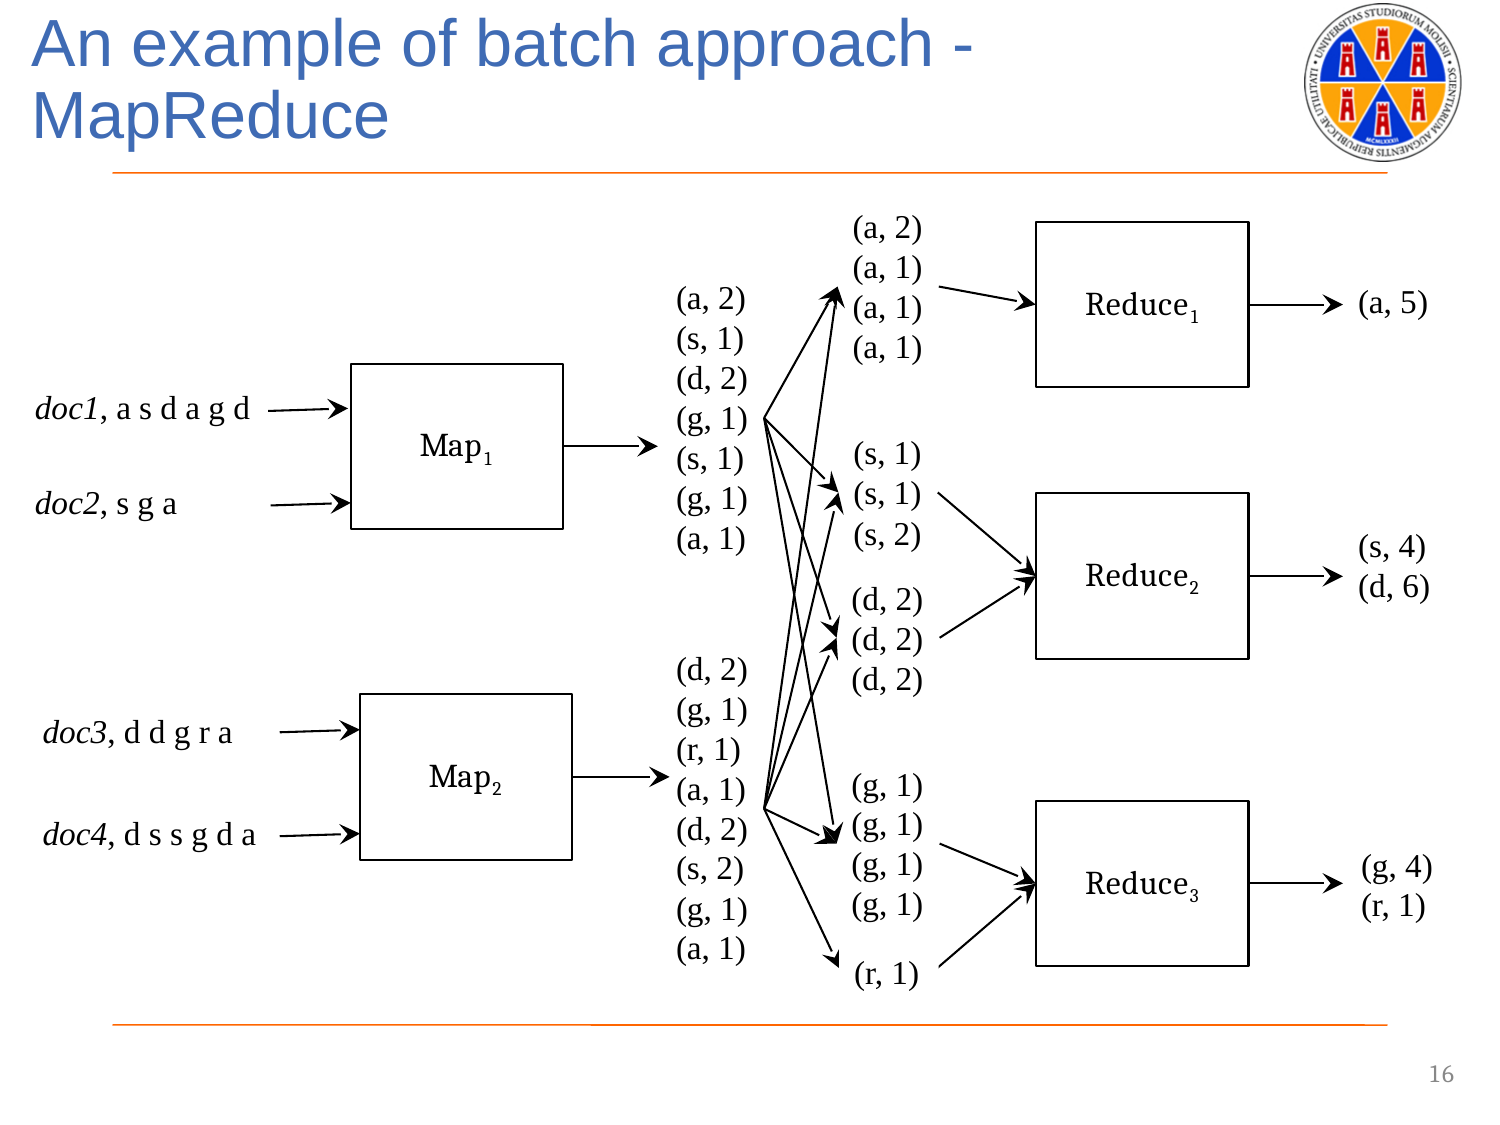

# An example of batch approach - MapReduce
(a, 2)
(a, 1)
(a, 1)
(a, 1)
Reduce1
(a, 2)
(s, 1)
(d, 2)
(g, 1)
(s, 1)
(g, 1)
(a, 1)
(a, 5)
Map1
doc1, a s d a g d
(s, 1)
(s, 1)
(s, 2)
doc2, s g a
Reduce2
(s, 4)
(d, 6)
(d, 2)
(d, 2)
(d, 2)
(d, 2)
(g, 1)
(r, 1)
(a, 1)
(d, 2)
(s, 2)
(g, 1)
(a, 1)
Map2
doc3, d d g r a
(g, 1)
(g, 1)
(g, 1)
(g, 1)
Reduce3
doc4, d s s g d a
(g, 4)
(r, 1)
(r, 1)
16